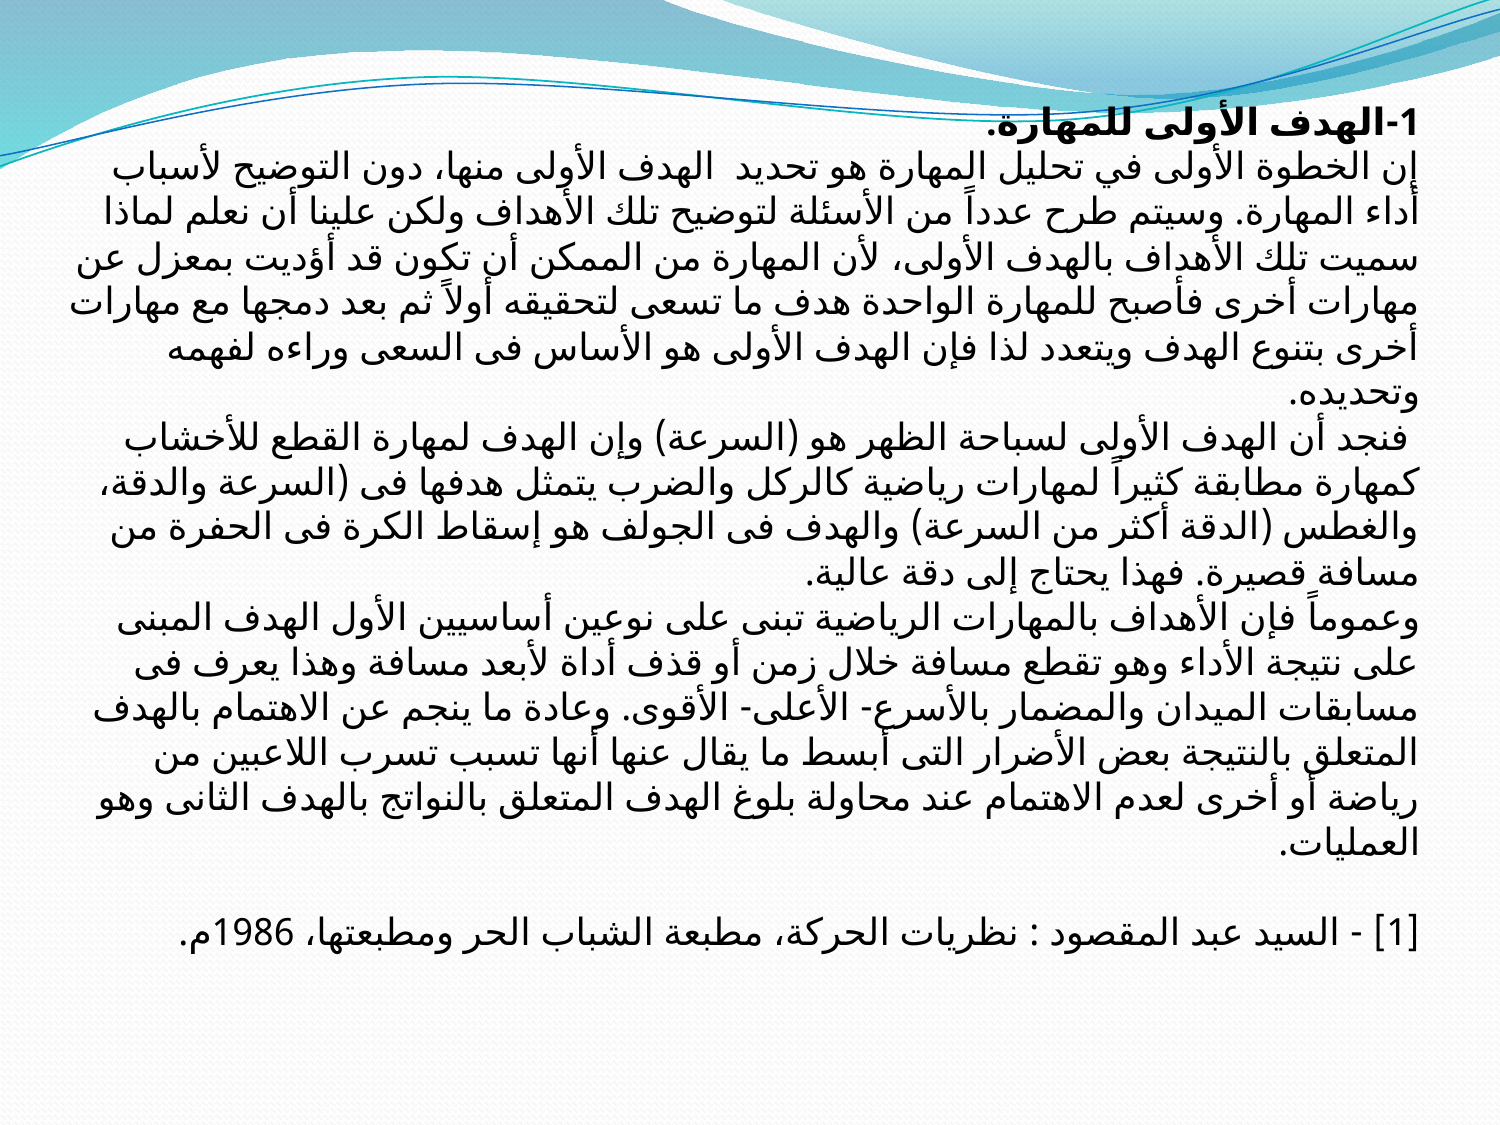

1-الهدف الأولى للمهارة.
إن الخطوة الأولى في تحليل المهارة هو تحديد  الهدف الأولى منها، دون التوضيح لأسباب أداء المهارة. وسيتم طرح عدداً من الأسئلة لتوضيح تلك الأهداف ولكن علينا أن نعلم لماذا سميت تلك الأهداف بالهدف الأولى، 	لأن المهارة من الممكن أن تكون قد أؤديت بمعزل عن مهارات أخرى فأصبح للمهارة الواحدة هدف ما تسعى لتحقيقه أولاً ثم بعد دمجها مع مهارات أخرى بتنوع الهدف ويتعدد لذا فإن الهدف الأولى هو الأساس فى السعى وراءه لفهمه وتحديده.
 فنجد أن الهدف الأولى لسباحة الظهر هو (السرعة) وإن الهدف لمهارة القطع للأخشاب كمهارة مطابقة كثيراً لمهارات رياضية كالركل والضرب يتمثل هدفها فى (السرعة والدقة، والغطس (الدقة أكثر من السرعة) والهدف فى الجولف هو إسقاط الكرة فى الحفرة من مسافة قصيرة. فهذا يحتاج إلى دقة عالية.
وعموماً فإن الأهداف بالمهارات الرياضية تبنى على نوعين أساسيين الأول الهدف المبنى على نتيجة الأداء وهو تقطع مسافة خلال زمن أو قذف أداة لأبعد مسافة وهذا يعرف فى مسابقات الميدان والمضمار بالأسرع- الأعلى- الأقوى. وعادة ما ينجم عن الاهتمام بالهدف المتعلق بالنتيجة بعض الأضرار التى أبسط ما يقال عنها أنها تسبب تسرب اللاعبين من رياضة أو أخرى لعدم الاهتمام عند محاولة بلوغ الهدف المتعلق بالنواتج بالهدف الثانى وهو العمليات.
[1] - السيد عبد المقصود : نظريات الحركة، مطبعة الشباب الحر ومطبعتها، 1986م.